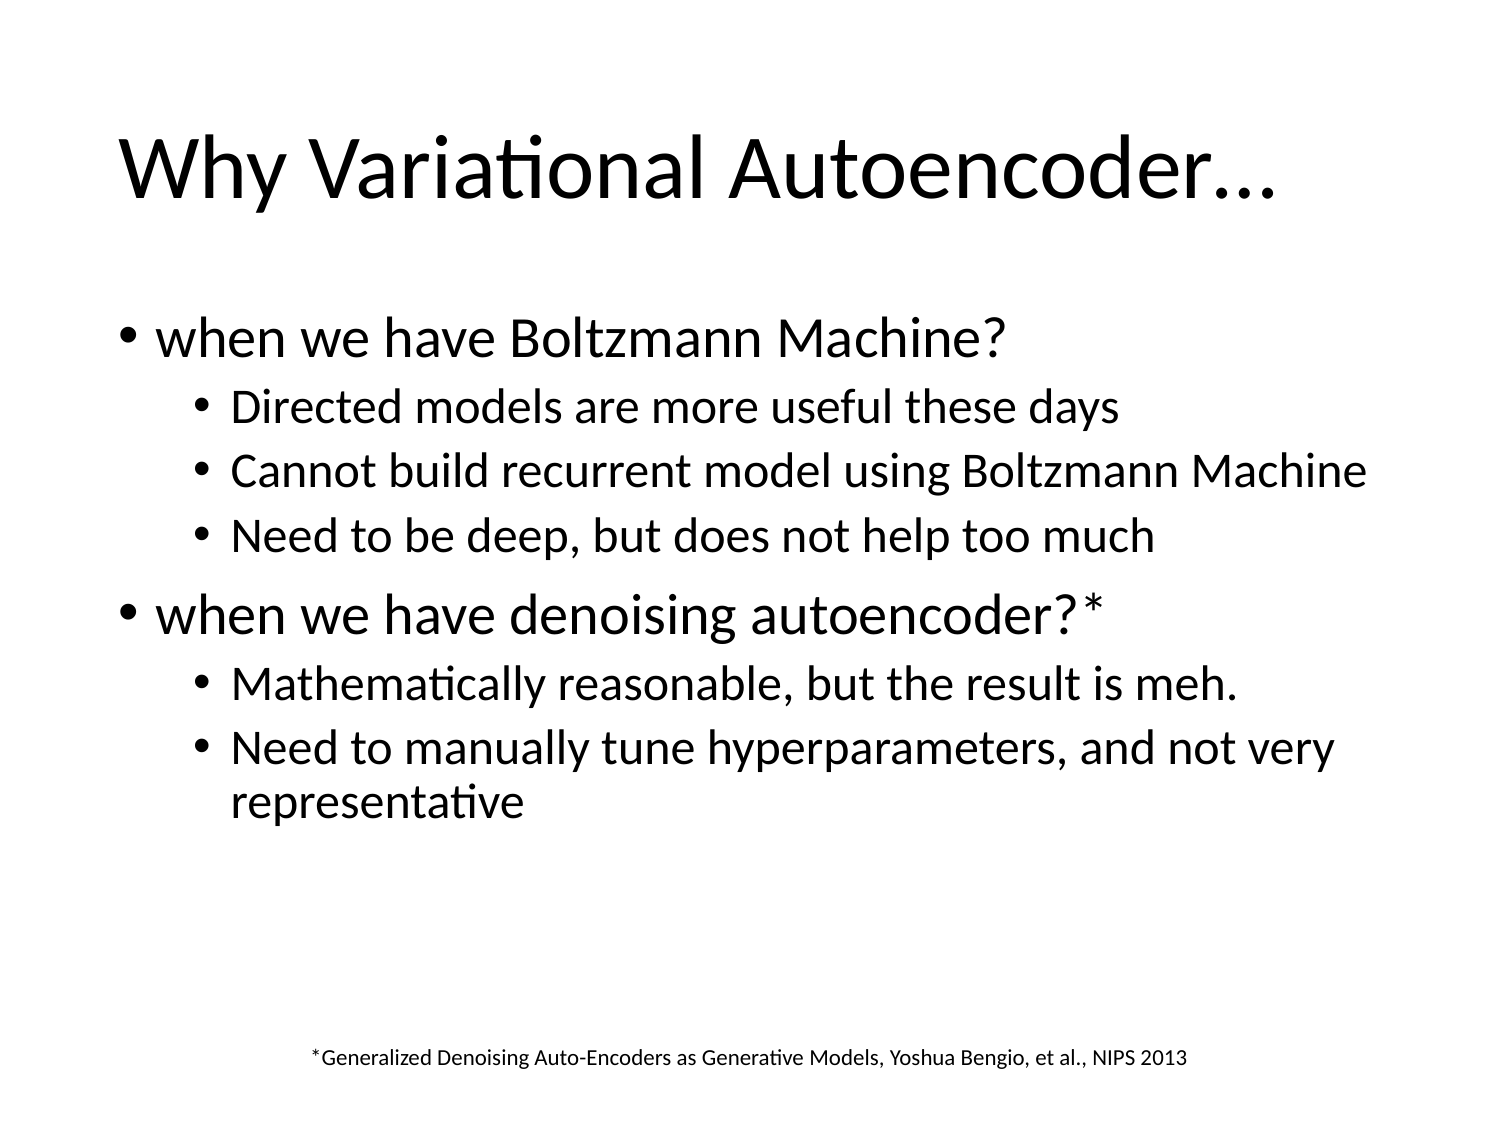

# Why Variational Autoencoder…
when we have Boltzmann Machine?
Directed models are more useful these days
Cannot build recurrent model using Boltzmann Machine
Need to be deep, but does not help too much
when we have denoising autoencoder?*
Mathematically reasonable, but the result is meh.
Need to manually tune hyperparameters, and not very representative
*Generalized Denoising Auto-Encoders as Generative Models, Yoshua Bengio, et al., NIPS 2013